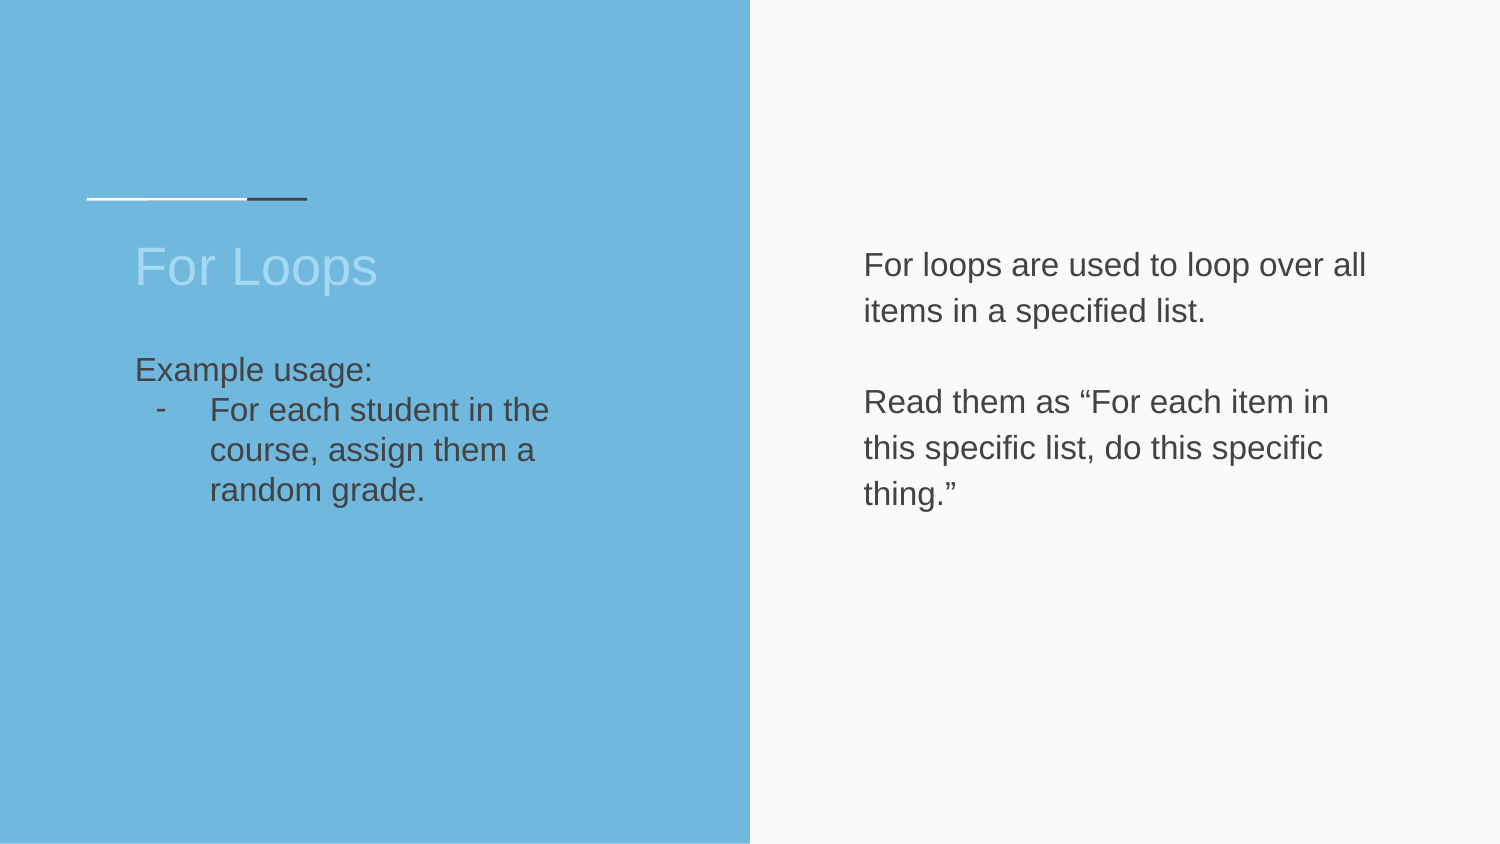

# For Loops
For loops are used to loop over all items in a specified list.

Read them as “For each item in this specific list, do this specific thing.”

Example usage:
For each student in the course, assign them a random grade.